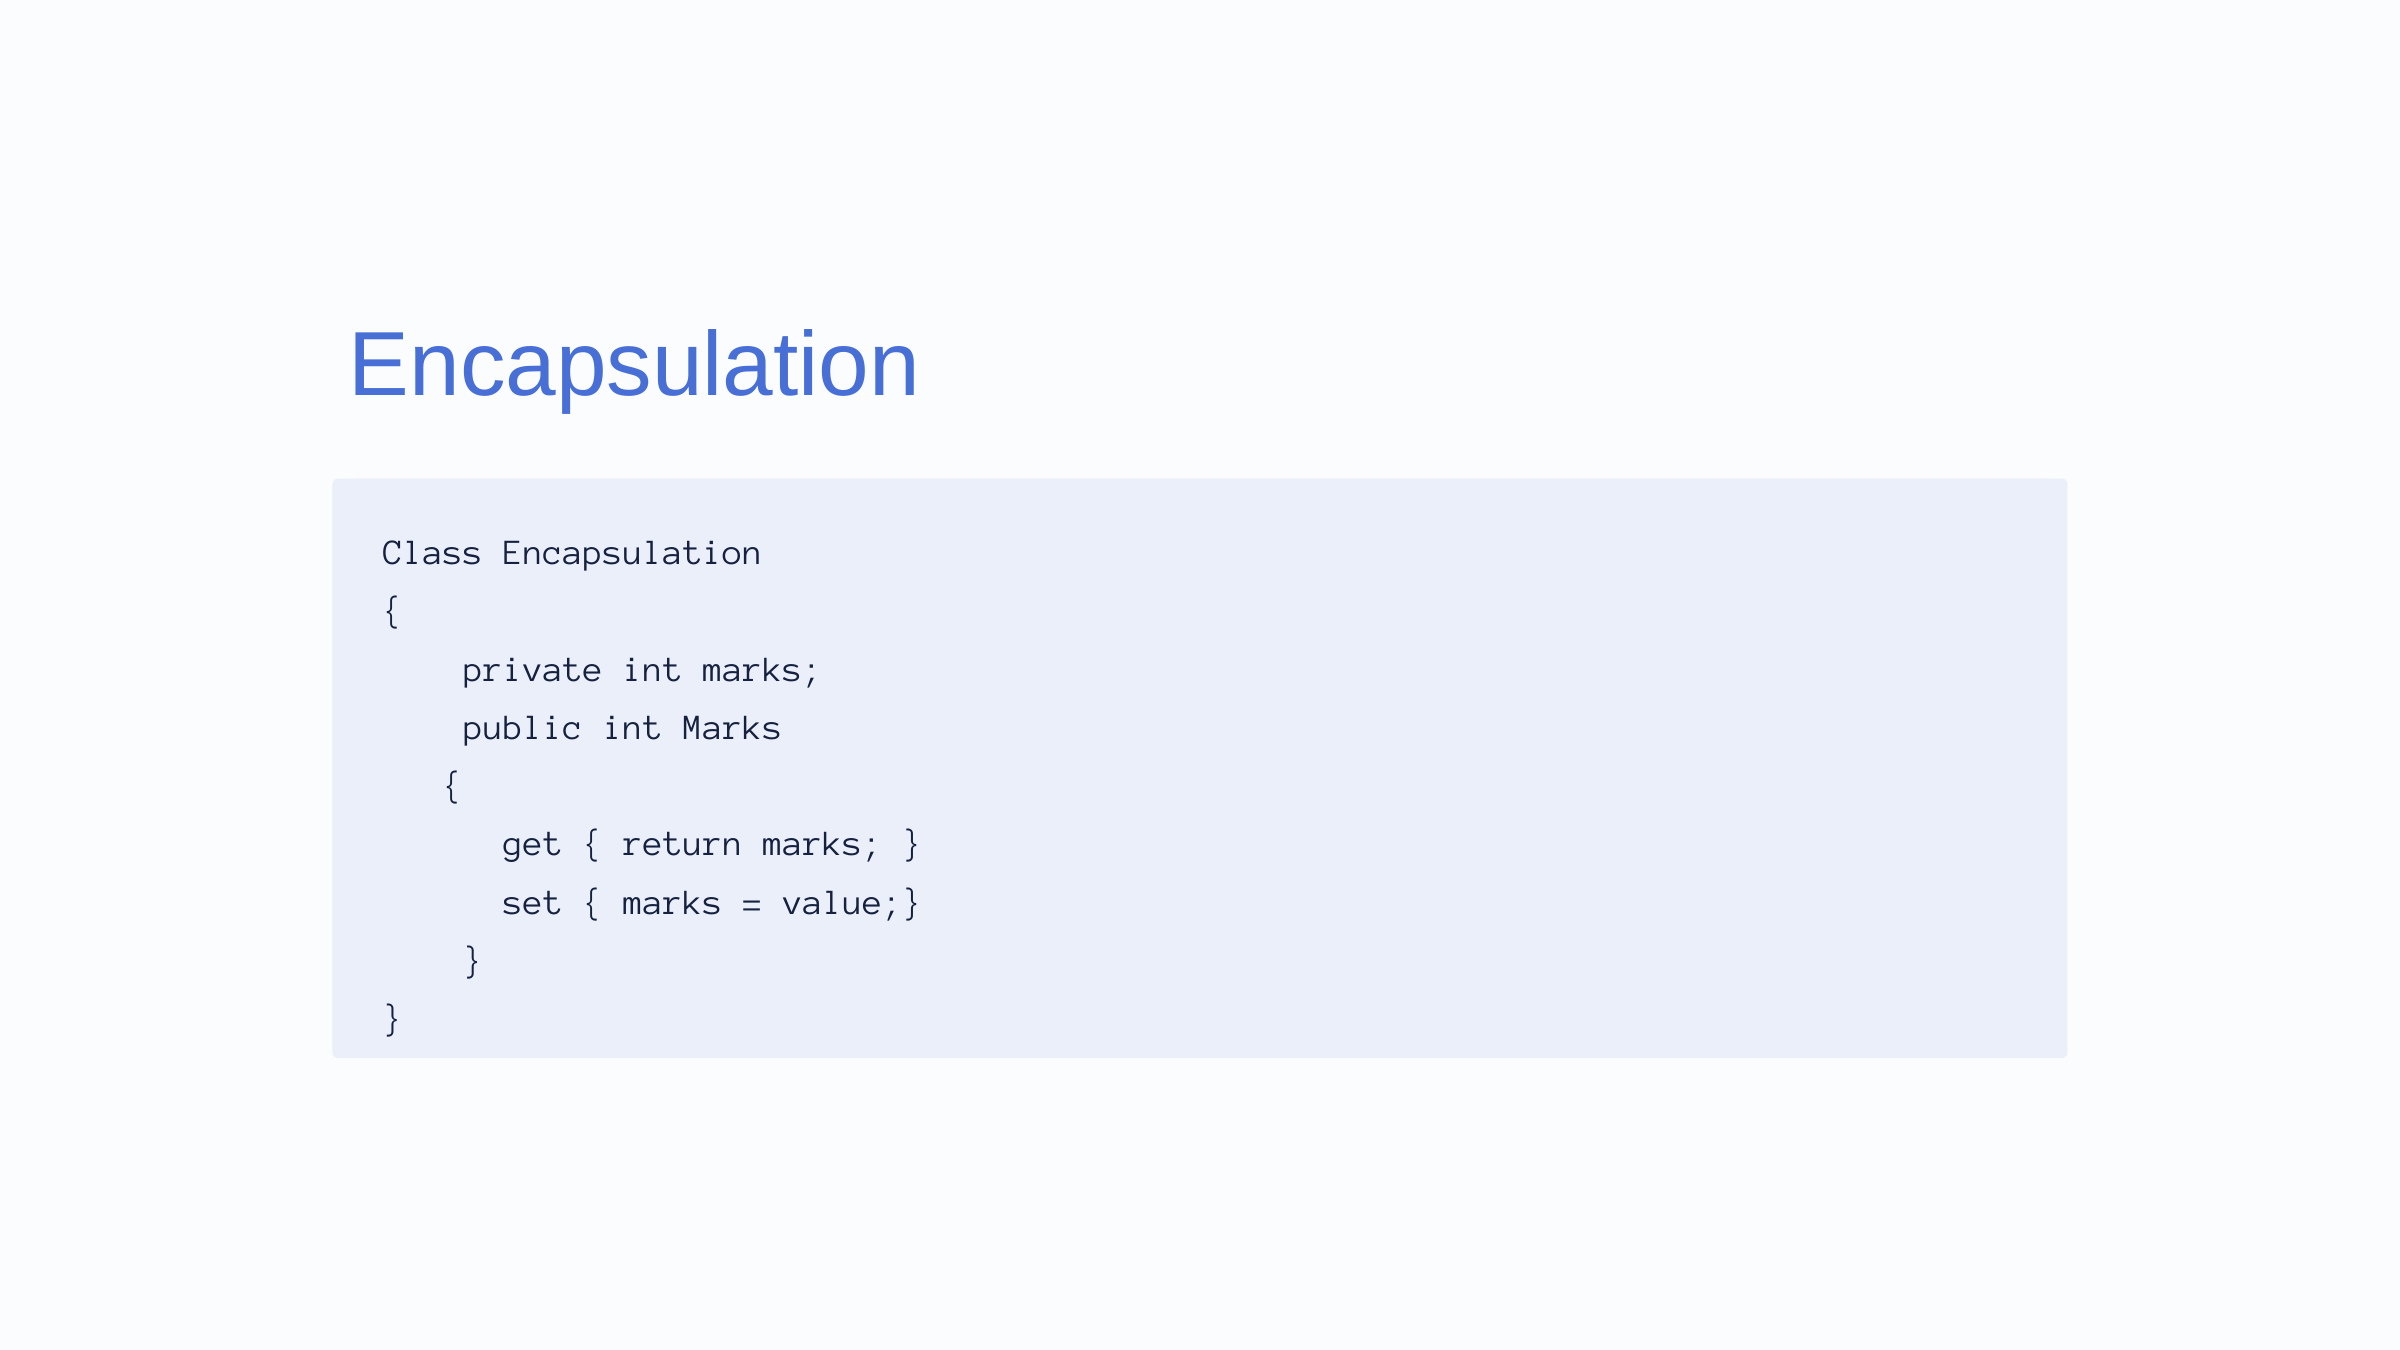

Encapsulation

Class Encapsulation
{
    private int marks;
    public int Marks
   {
      get { return marks; }
      set { marks = value;}
    }
}